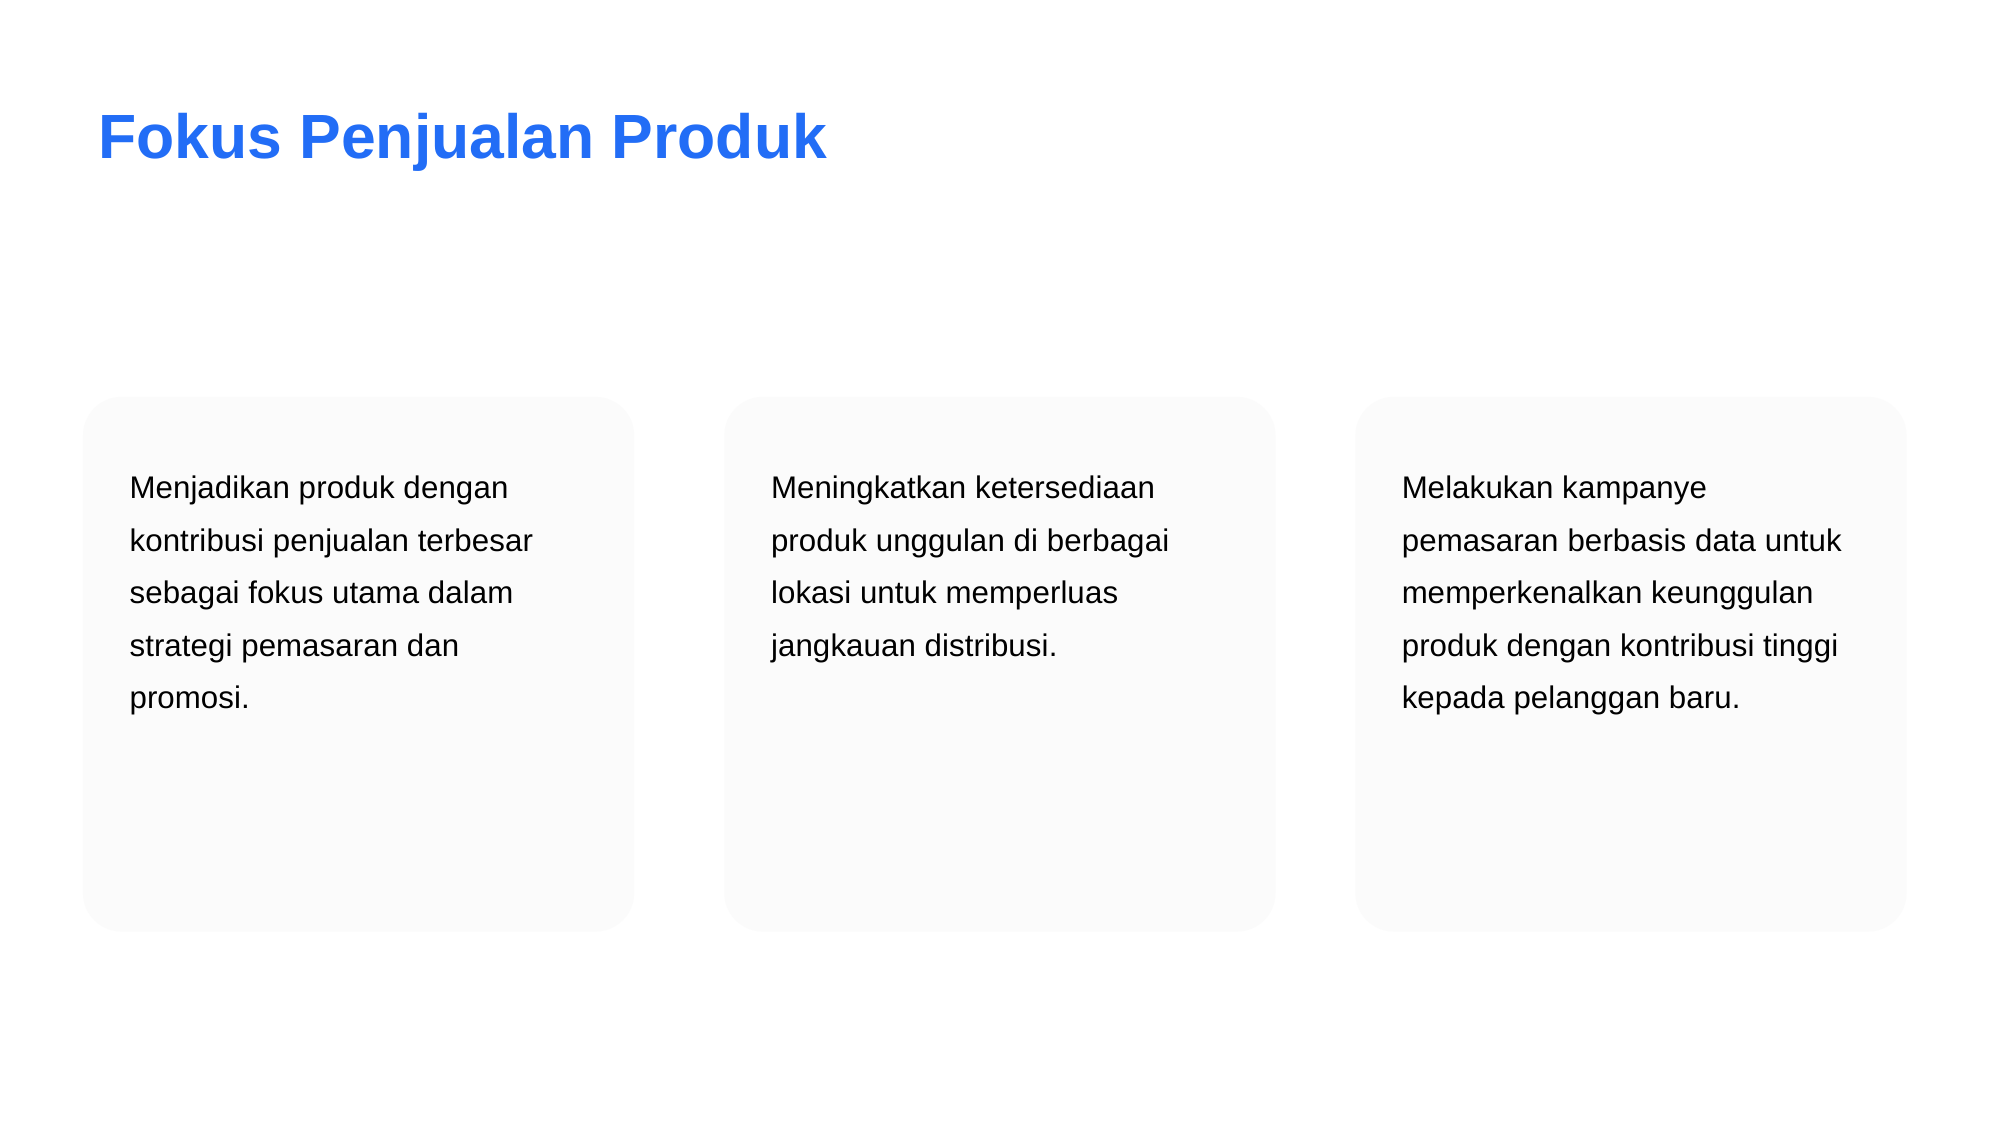

Fokus Penjualan Produk

Menjadikan produk dengan kontribusi penjualan terbesar sebagai fokus utama dalam strategi pemasaran dan promosi.
Meningkatkan ketersediaan produk unggulan di berbagai lokasi untuk memperluas jangkauan distribusi.
Melakukan kampanye pemasaran berbasis data untuk memperkenalkan keunggulan produk dengan kontribusi tinggi kepada pelanggan baru.